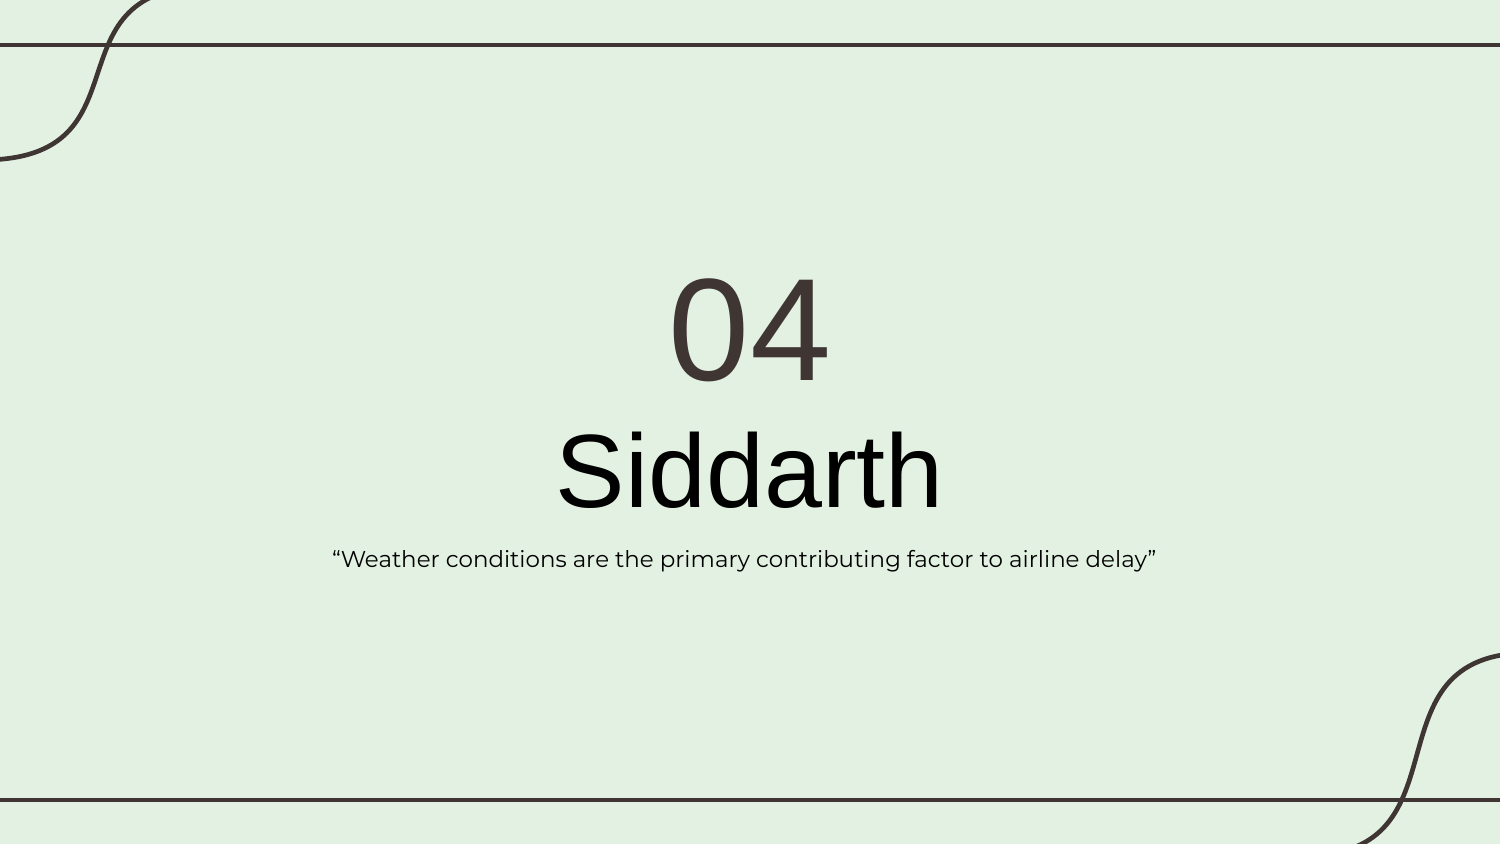

04
# Siddarth
“Weather conditions are the primary contributing factor to airline delay”